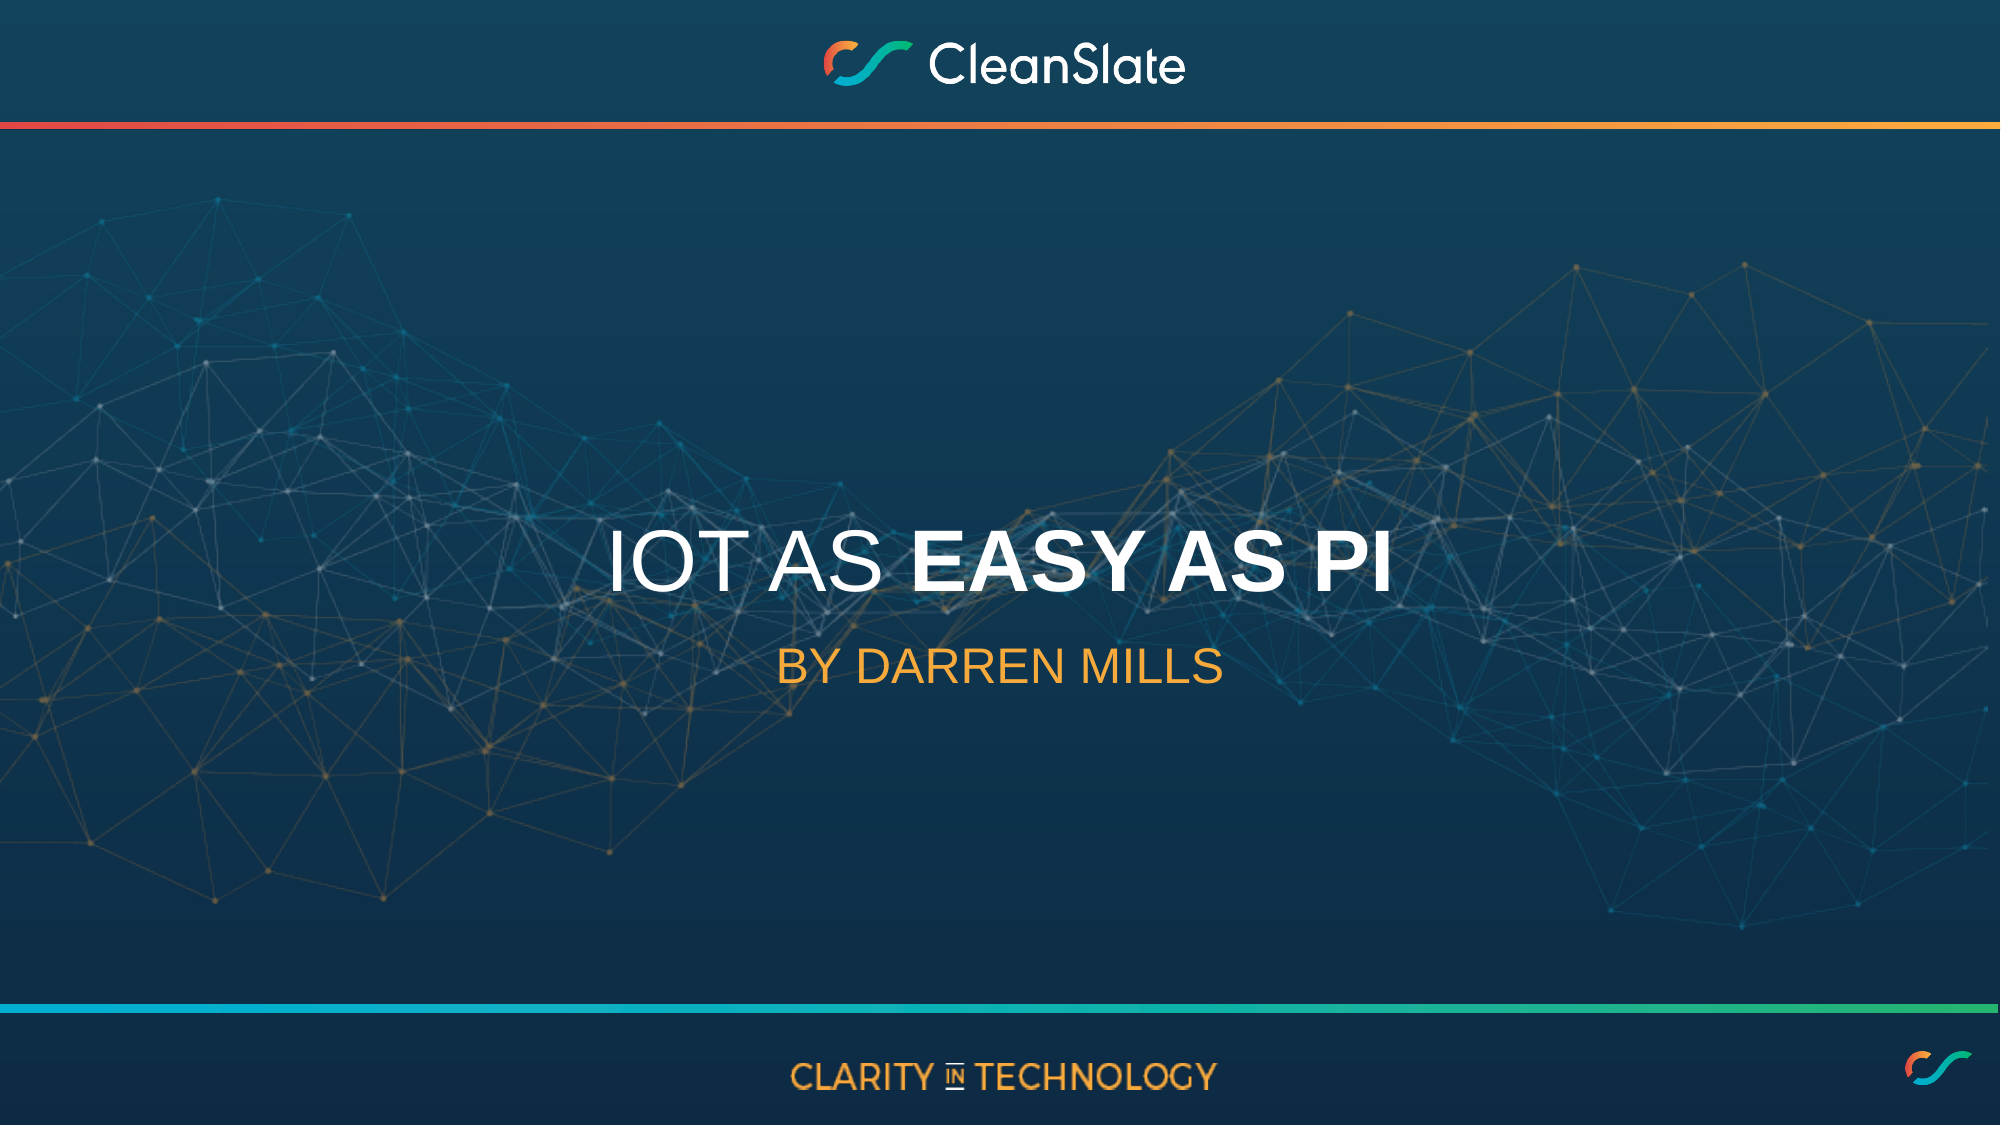

# IoT As Easy as PI
By Darren Mills